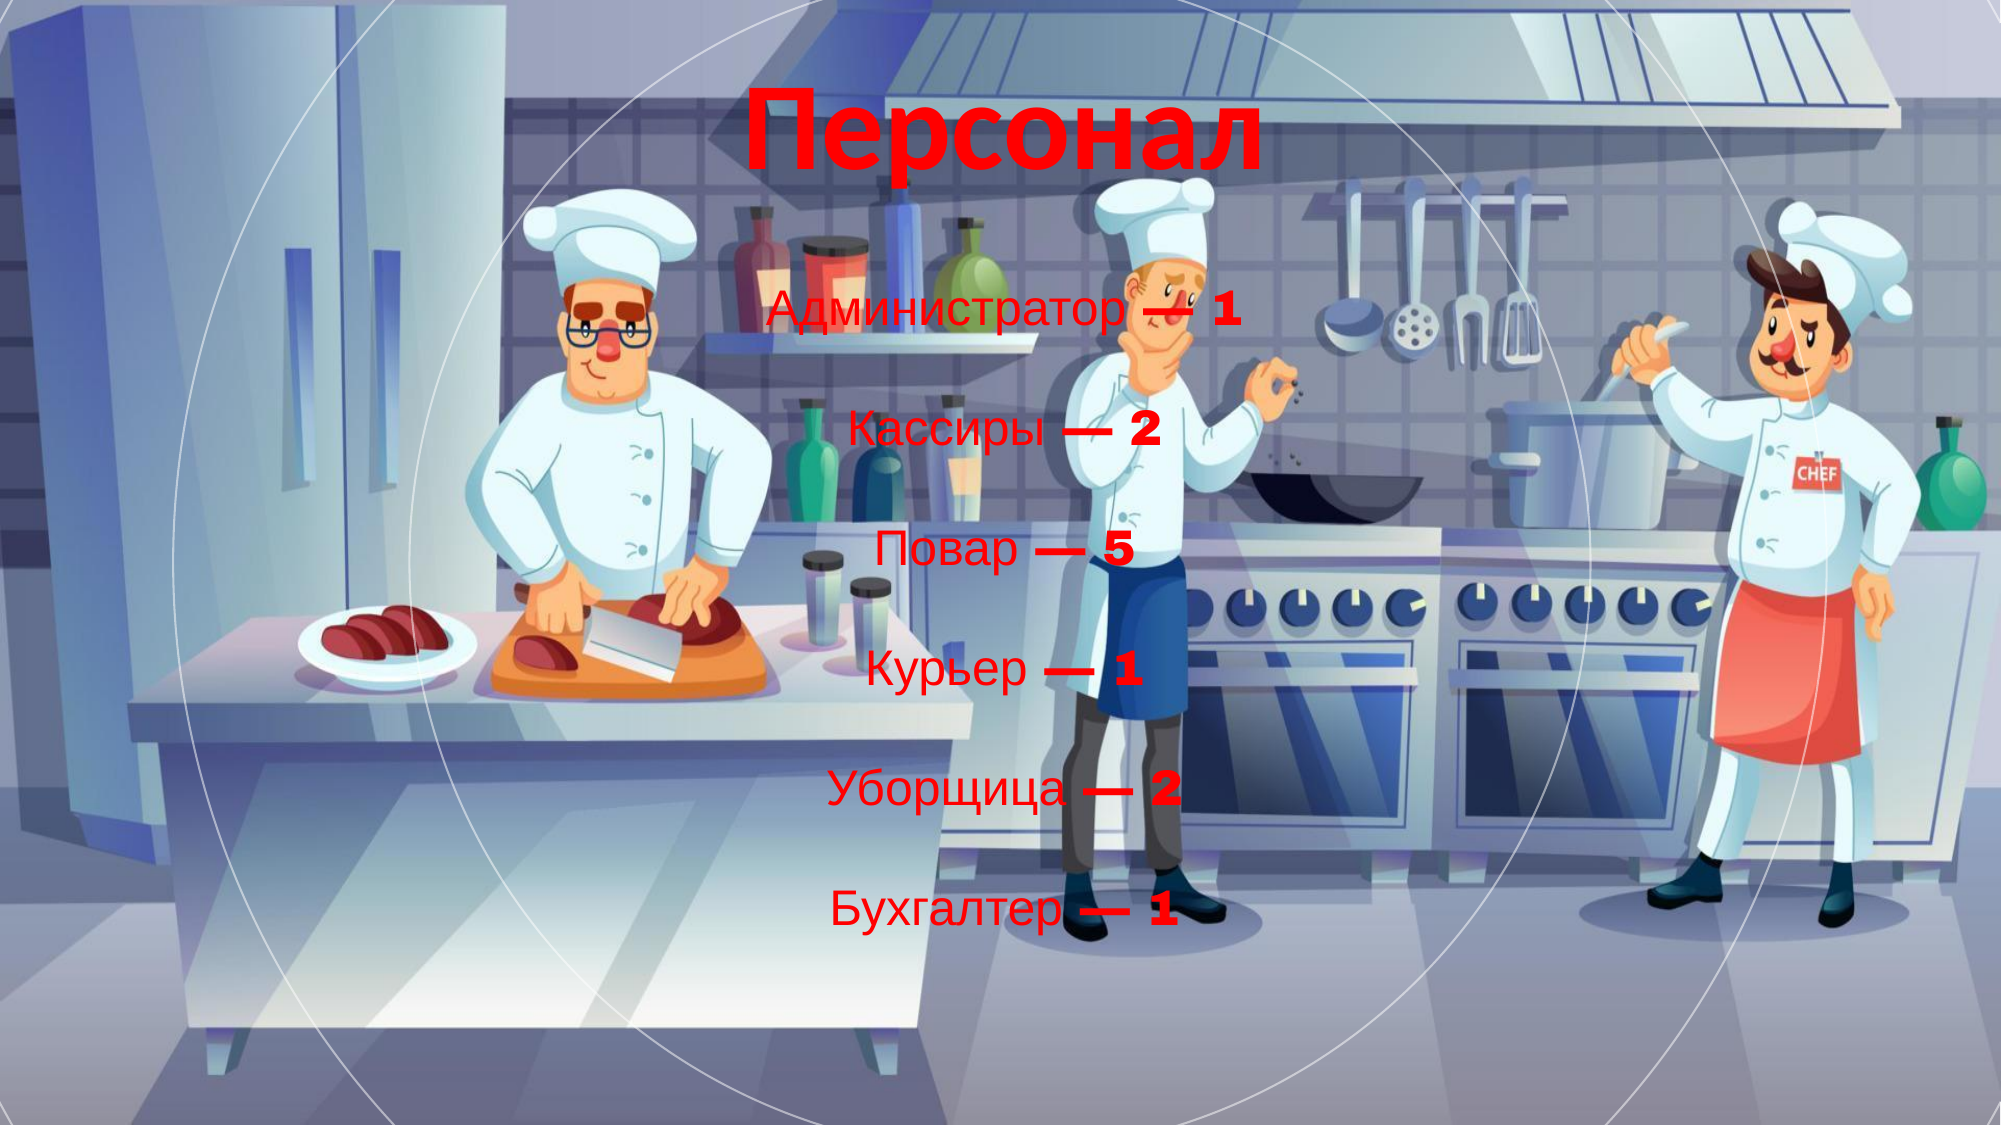

Персонал
 Производственное обеспечение
Администратор — 1

Кассиры — 2

Повар — 5

Курьер — 1

Уборщица — 2

Бухгалтер — 1
Кухонное оборудование (гриль, холодильники, фритюрница).

POS-касса и терминалы.

Мебель и оформление зала в фирменных цветах (красный и жёлтый).

Система вентиляции и кондиционирования.